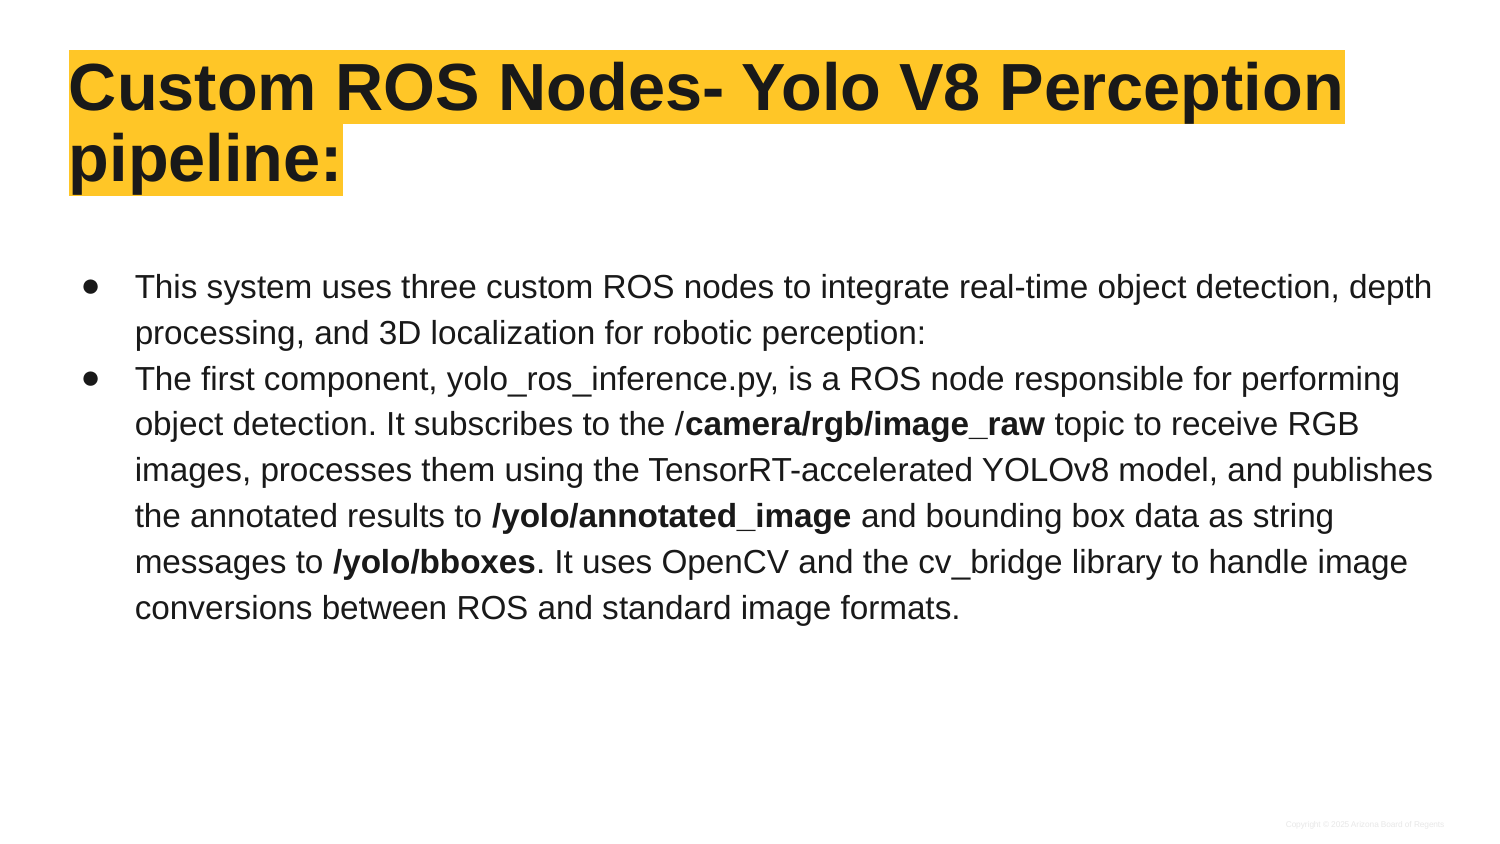

# Custom ROS Nodes- Yolo V8 Perception pipeline:
This system uses three custom ROS nodes to integrate real-time object detection, depth processing, and 3D localization for robotic perception:
The first component, yolo_ros_inference.py, is a ROS node responsible for performing object detection. It subscribes to the /camera/rgb/image_raw topic to receive RGB images, processes them using the TensorRT-accelerated YOLOv8 model, and publishes the annotated results to /yolo/annotated_image and bounding box data as string messages to /yolo/bboxes. It uses OpenCV and the cv_bridge library to handle image conversions between ROS and standard image formats.